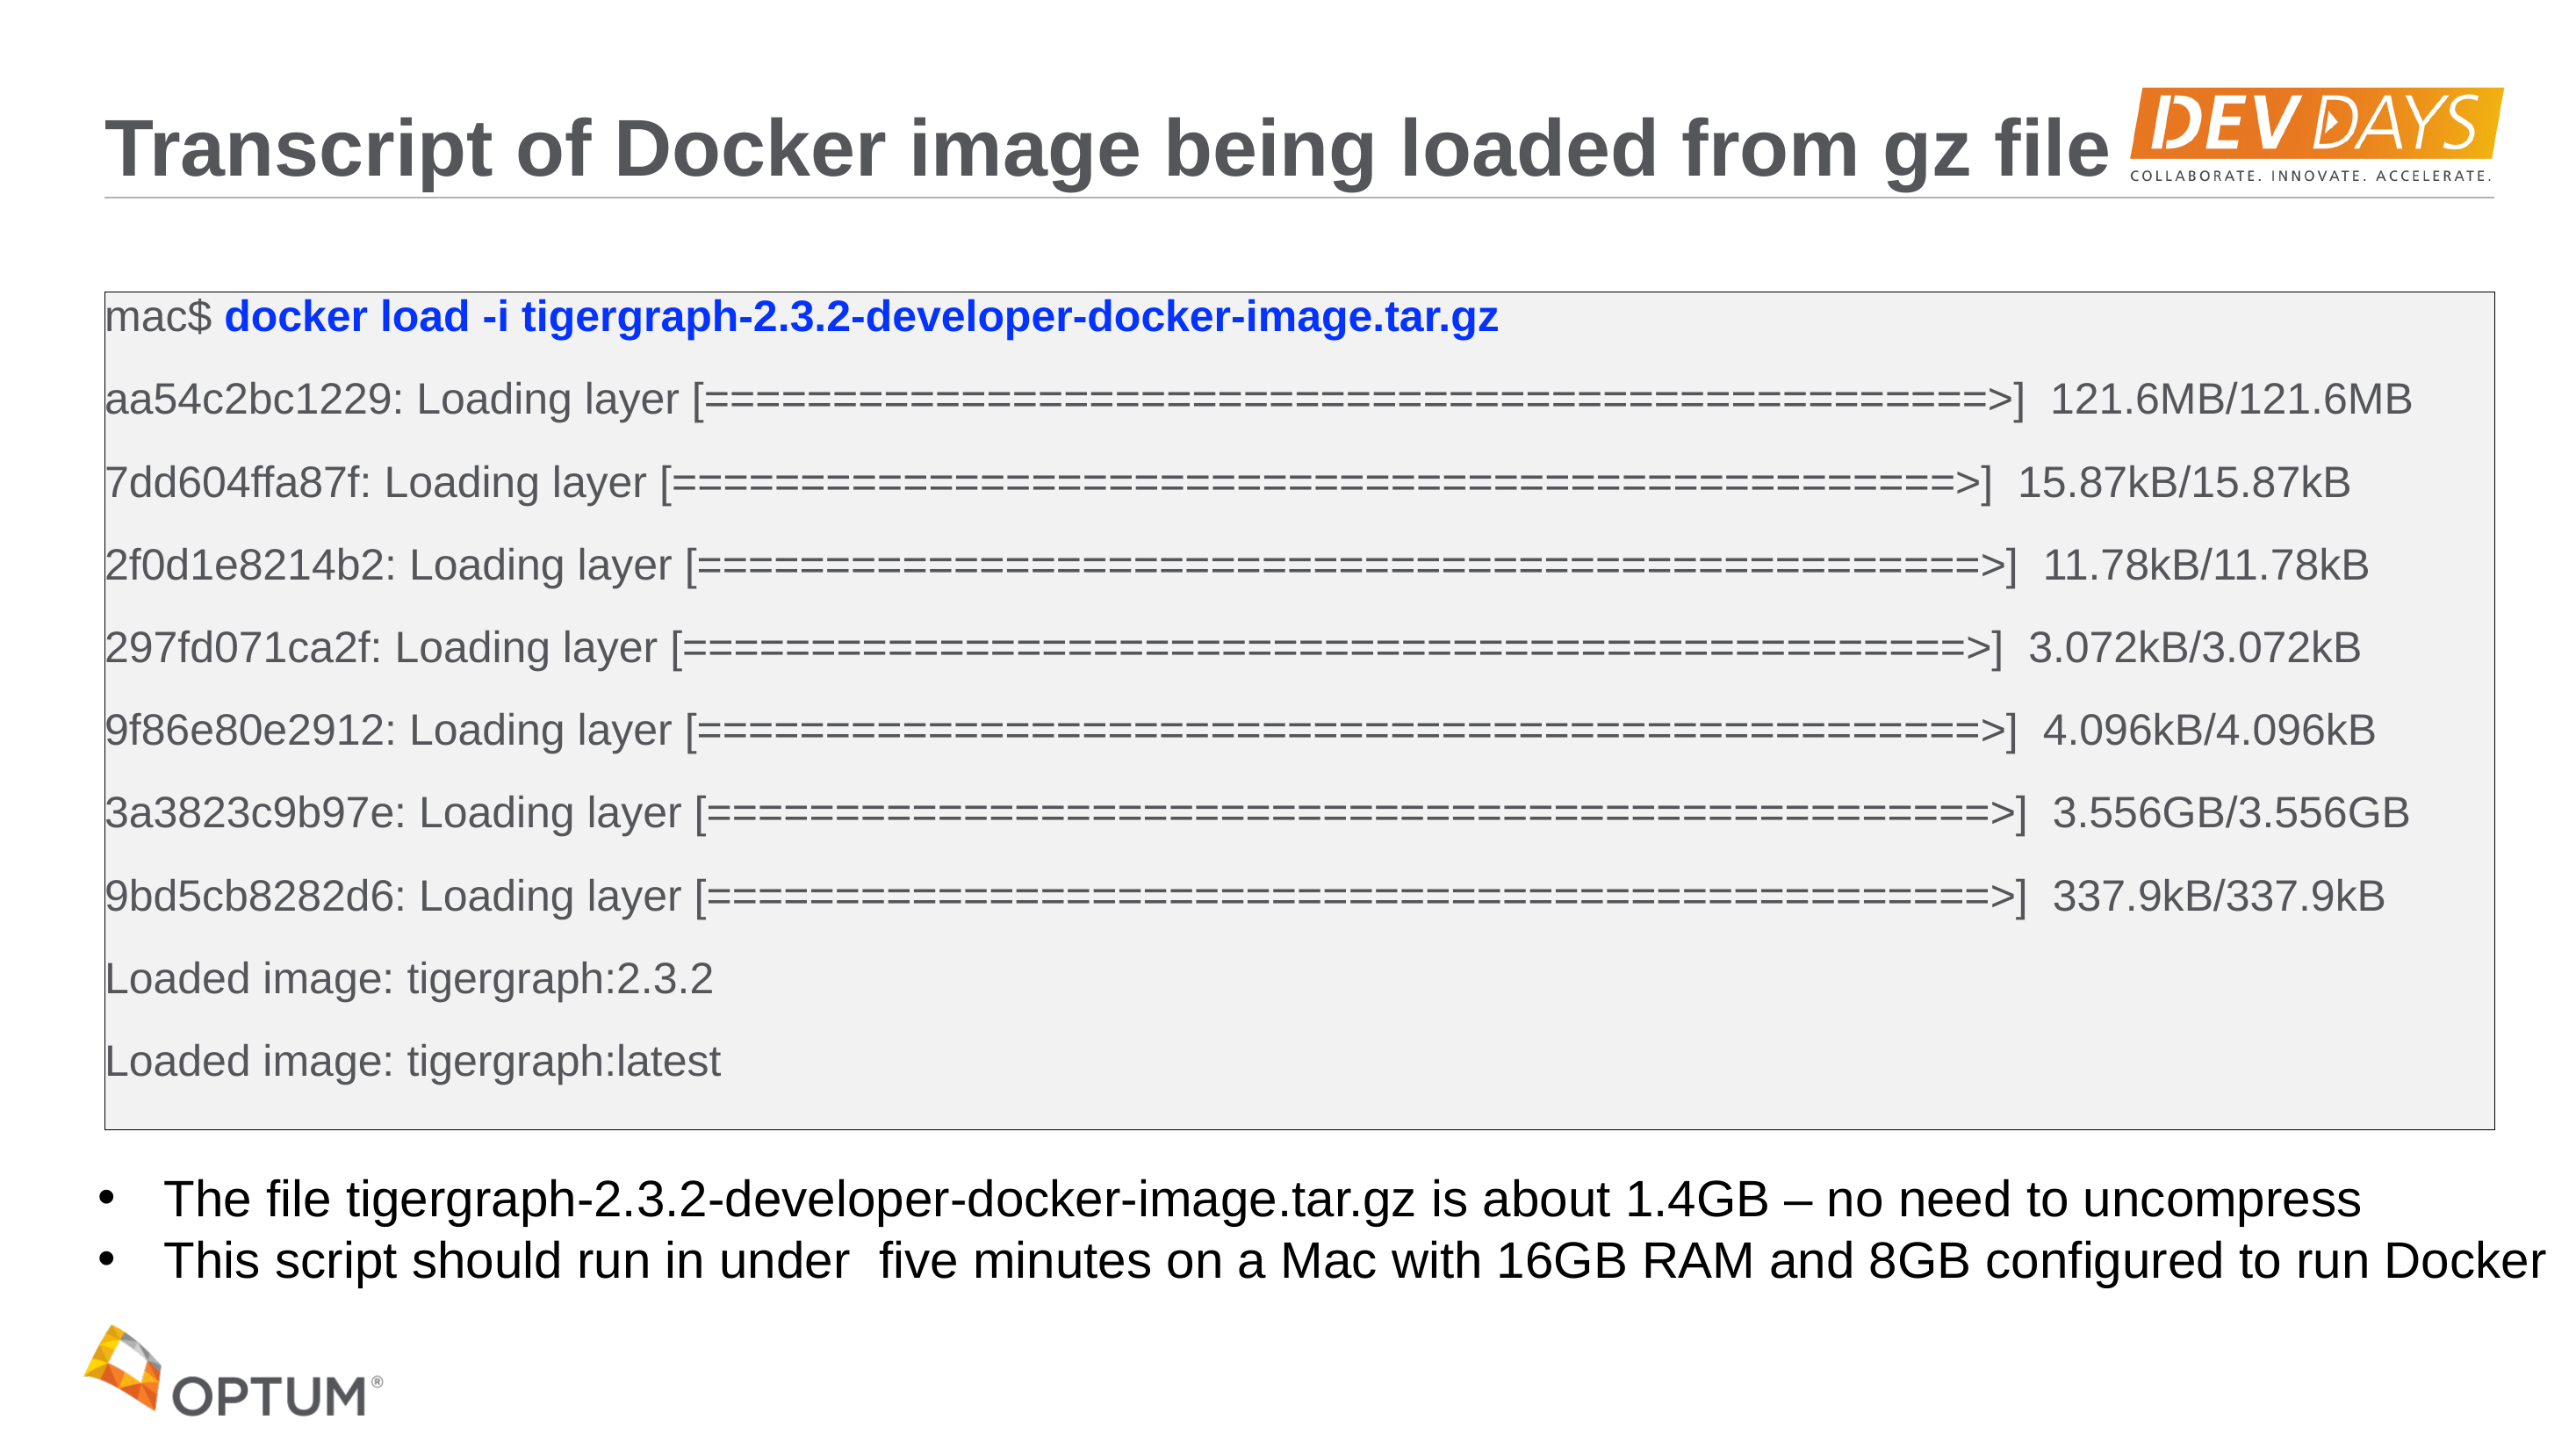

# Transcript of Docker image being loaded from gz file
mac$ docker load -i tigergraph-2.3.2-developer-docker-image.tar.gz
aa54c2bc1229: Loading layer [==================================================>]  121.6MB/121.6MB
7dd604ffa87f: Loading layer [==================================================>]  15.87kB/15.87kB
2f0d1e8214b2: Loading layer [==================================================>]  11.78kB/11.78kB
297fd071ca2f: Loading layer [==================================================>]  3.072kB/3.072kB
9f86e80e2912: Loading layer [==================================================>]  4.096kB/4.096kB
3a3823c9b97e: Loading layer [==================================================>]  3.556GB/3.556GB
9bd5cb8282d6: Loading layer [==================================================>]  337.9kB/337.9kB
Loaded image: tigergraph:2.3.2
Loaded image: tigergraph:latest

The file tigergraph-2.3.2-developer-docker-image.tar.gz is about 1.4GB – no need to uncompress
This script should run in under  five minutes on a Mac with 16GB RAM and 8GB configured to run Docker